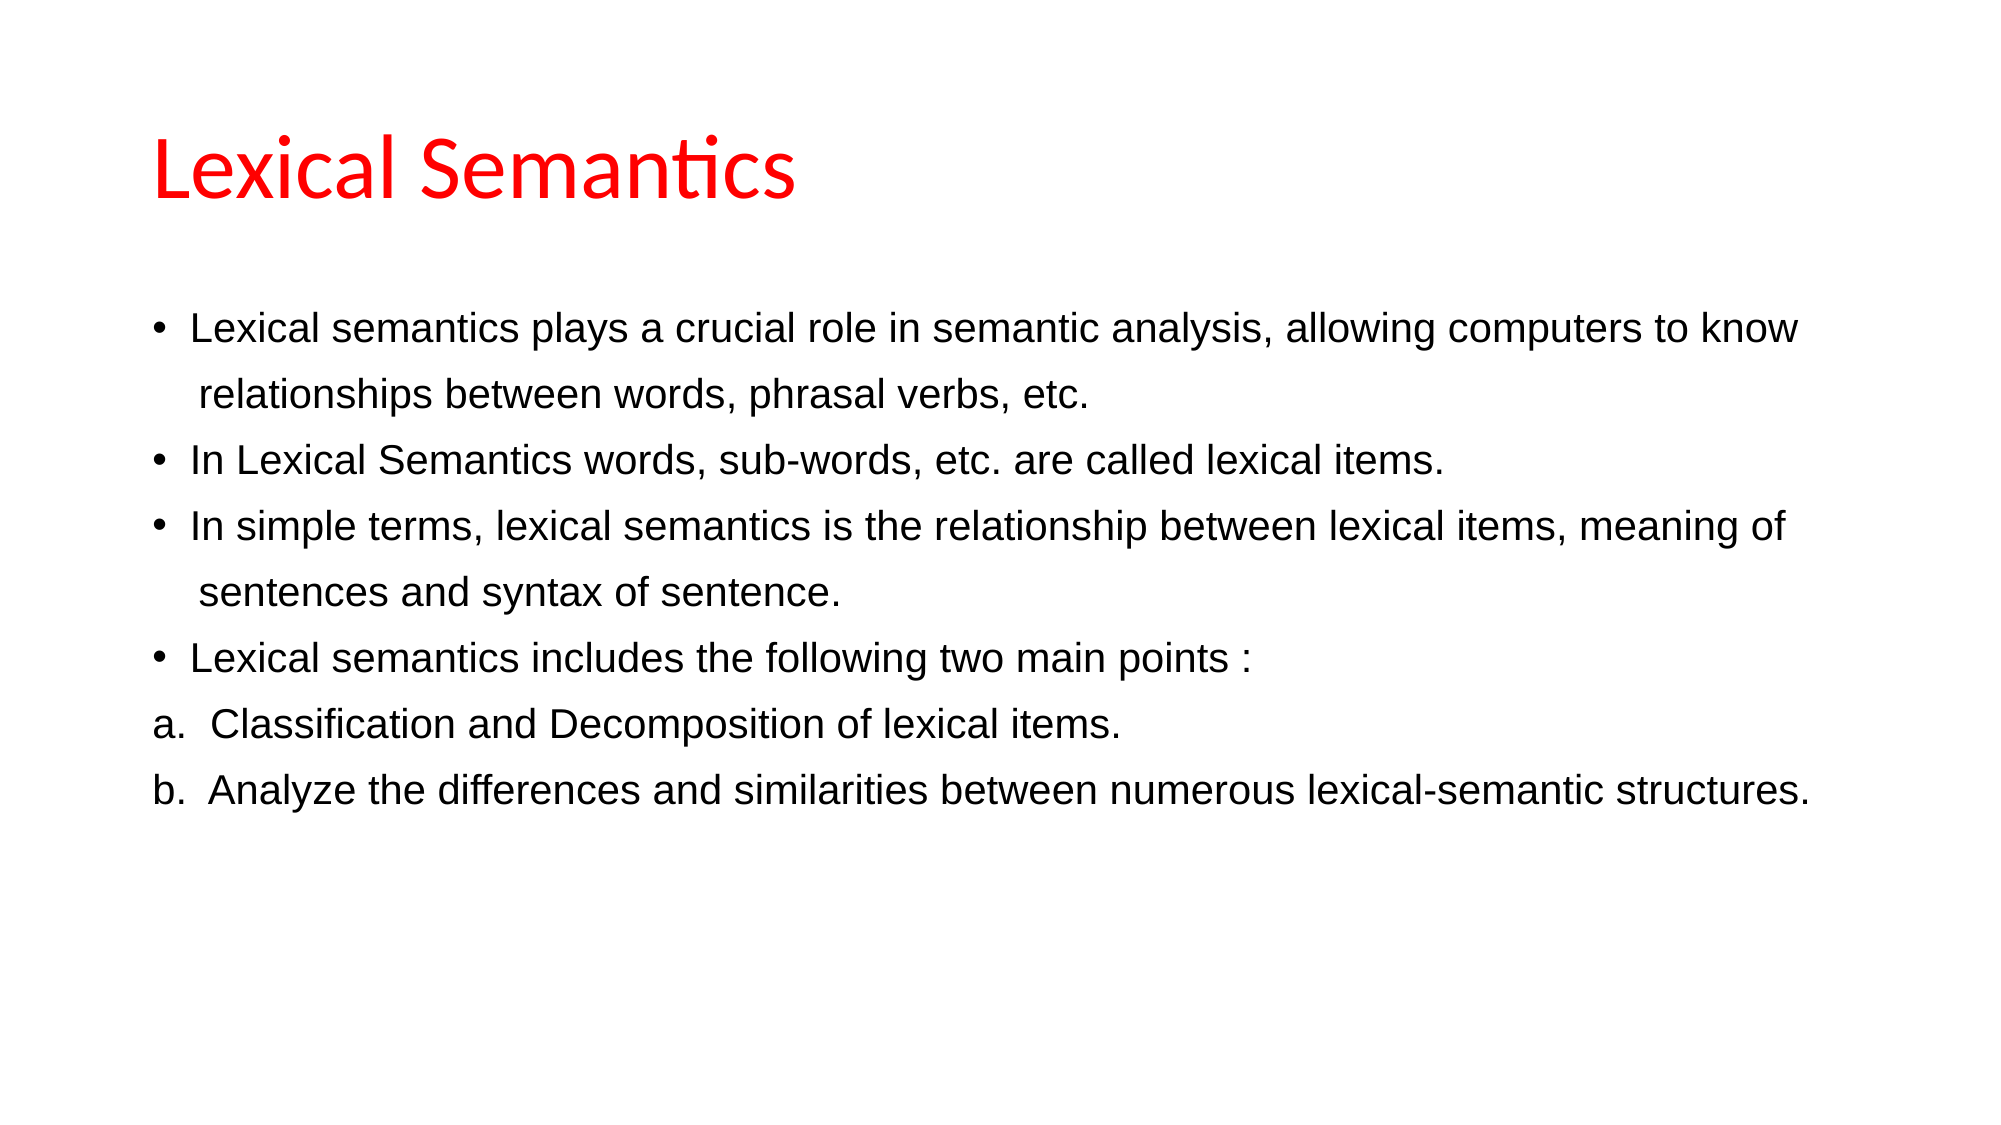

# Lexical Semantics
Lexical semantics plays a crucial role in semantic analysis, allowing computers to know
    relationships between words, phrasal verbs, etc.
In Lexical Semantics words, sub-words, etc. are called lexical items.
In simple terms, lexical semantics is the relationship between lexical items, meaning of
    sentences and syntax of sentence.
Lexical semantics includes the following two main points :
a.  Classification and Decomposition of lexical items.
b.  Analyze the differences and similarities between numerous lexical-semantic structures.